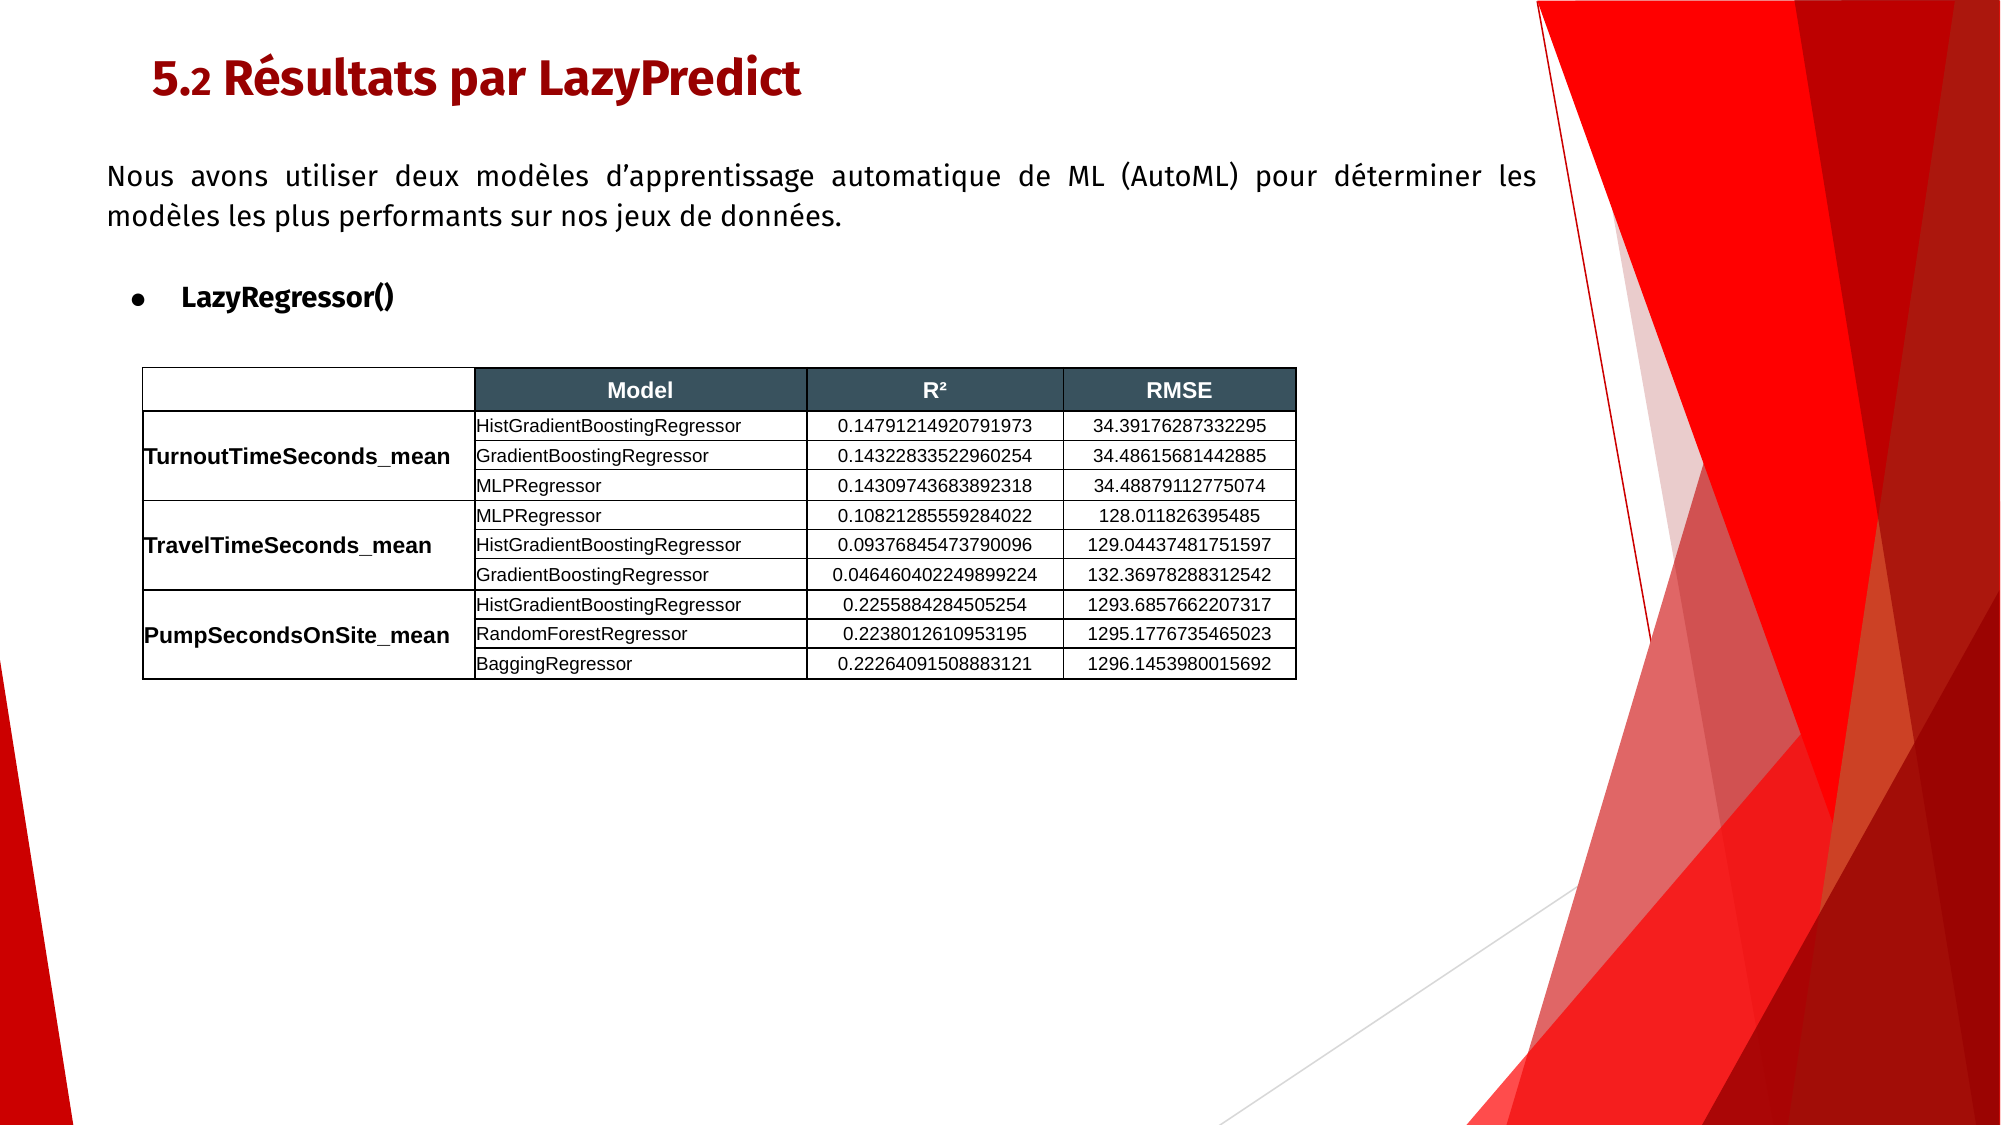

# 5.2 Résultats par LazyPredict
Nous avons utiliser deux modèles d’apprentissage automatique de ML (AutoML) pour déterminer les modèles les plus performants sur nos jeux de données.

LazyRegressor()

|  | Model | R² | RMSE |
| --- | --- | --- | --- |
| TurnoutTimeSeconds\_mean | HistGradientBoostingRegressor | 0.14791214920791973 | 34.39176287332295 |
|  | GradientBoostingRegressor | 0.14322833522960254 | 34.48615681442885 |
|  | MLPRegressor | 0.14309743683892318 | 34.48879112775074 |
| TravelTimeSeconds\_mean | MLPRegressor | 0.10821285559284022 | 128.011826395485 |
|  | HistGradientBoostingRegressor | 0.09376845473790096 | 129.04437481751597 |
|  | GradientBoostingRegressor | 0.046460402249899224 | 132.36978288312542 |
| PumpSecondsOnSite\_mean | HistGradientBoostingRegressor | 0.2255884284505254 | 1293.6857662207317 |
|  | RandomForestRegressor | 0.2238012610953195 | 1295.1776735465023 |
|  | BaggingRegressor | 0.22264091508883121 | 1296.1453980015692 |